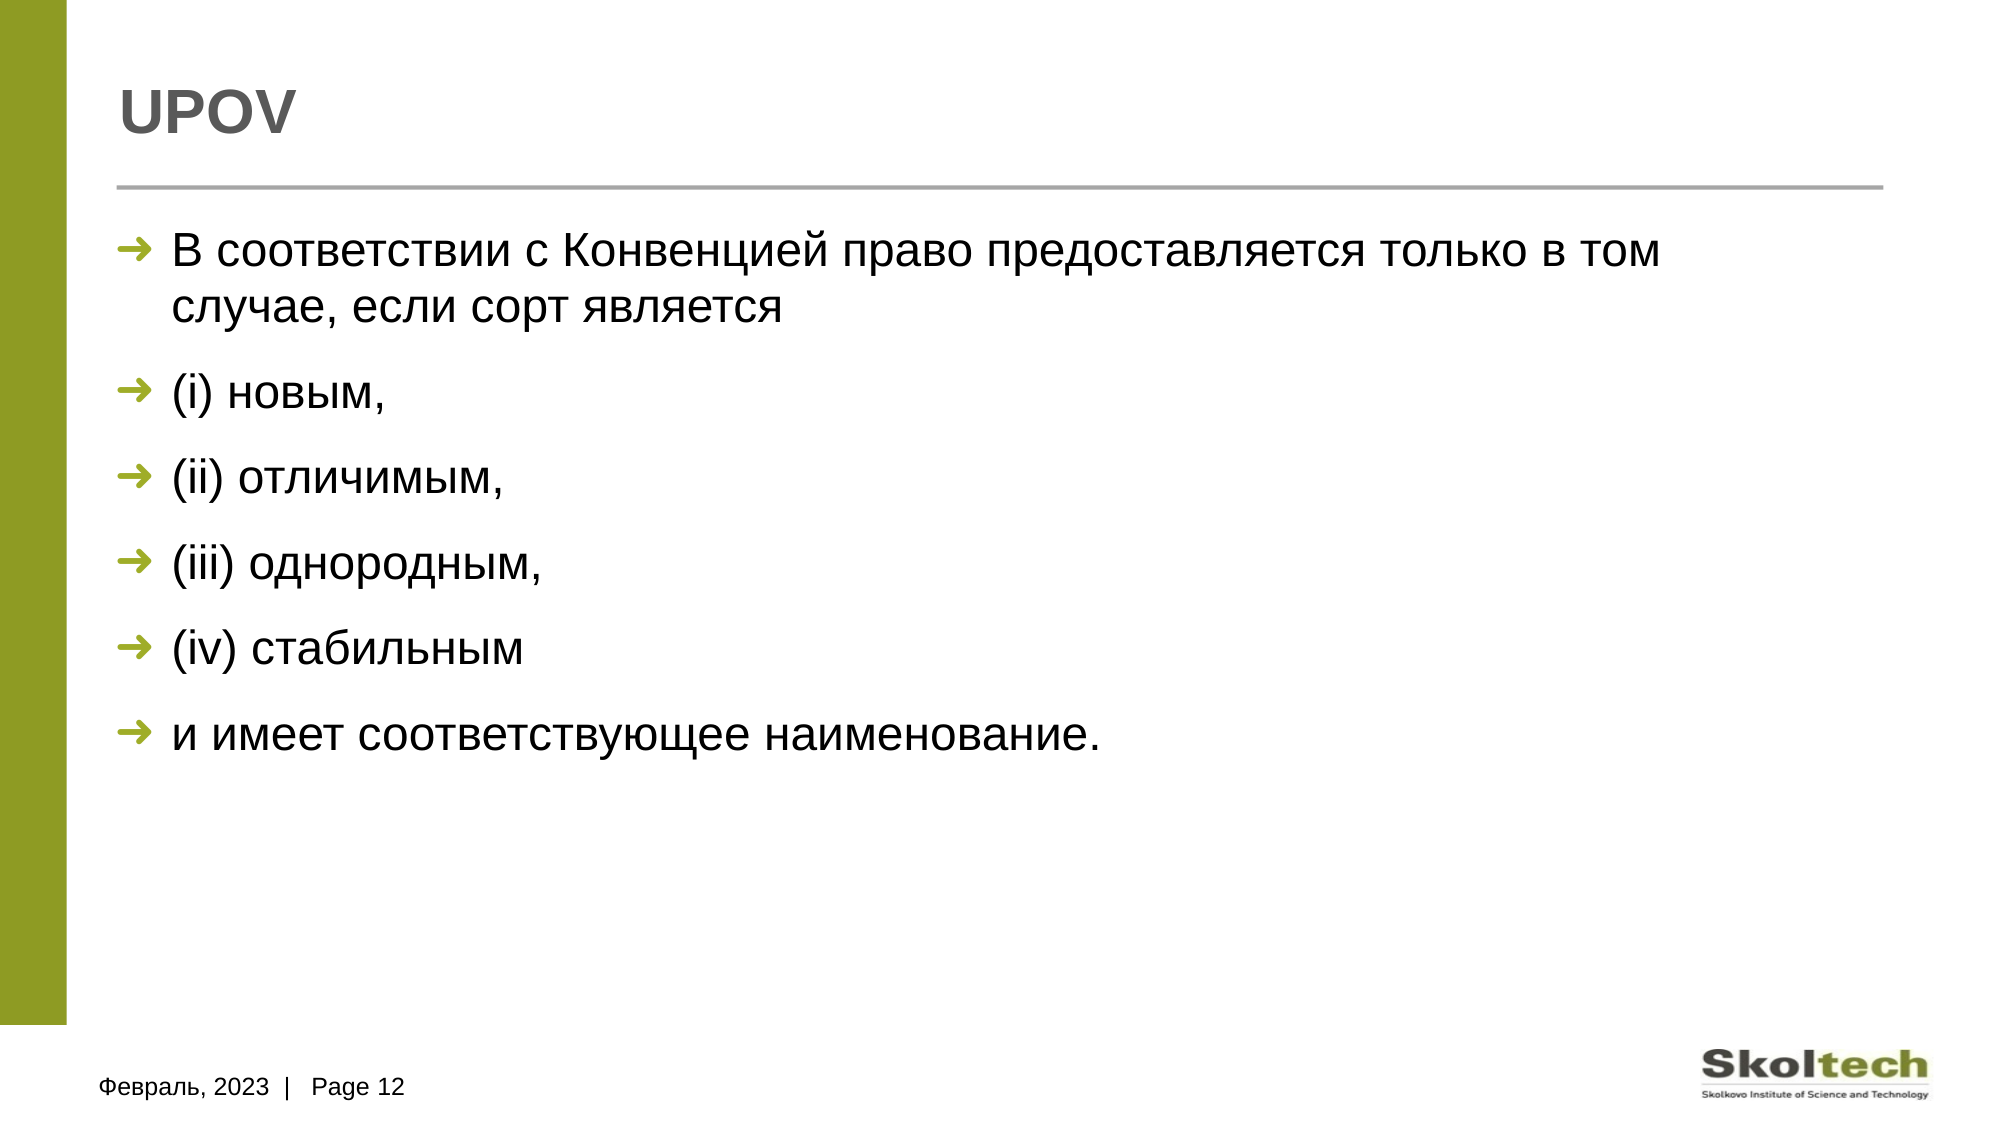

# UPOV
В соответствии с Конвенцией право предоставляется только в том случае, если сорт является
(i) новым,
(ii) отличимым,
(iii) однородным,
(iv) стабильным
и имеет соответствующее наименование.
Февраль, 2023  |   Page 12